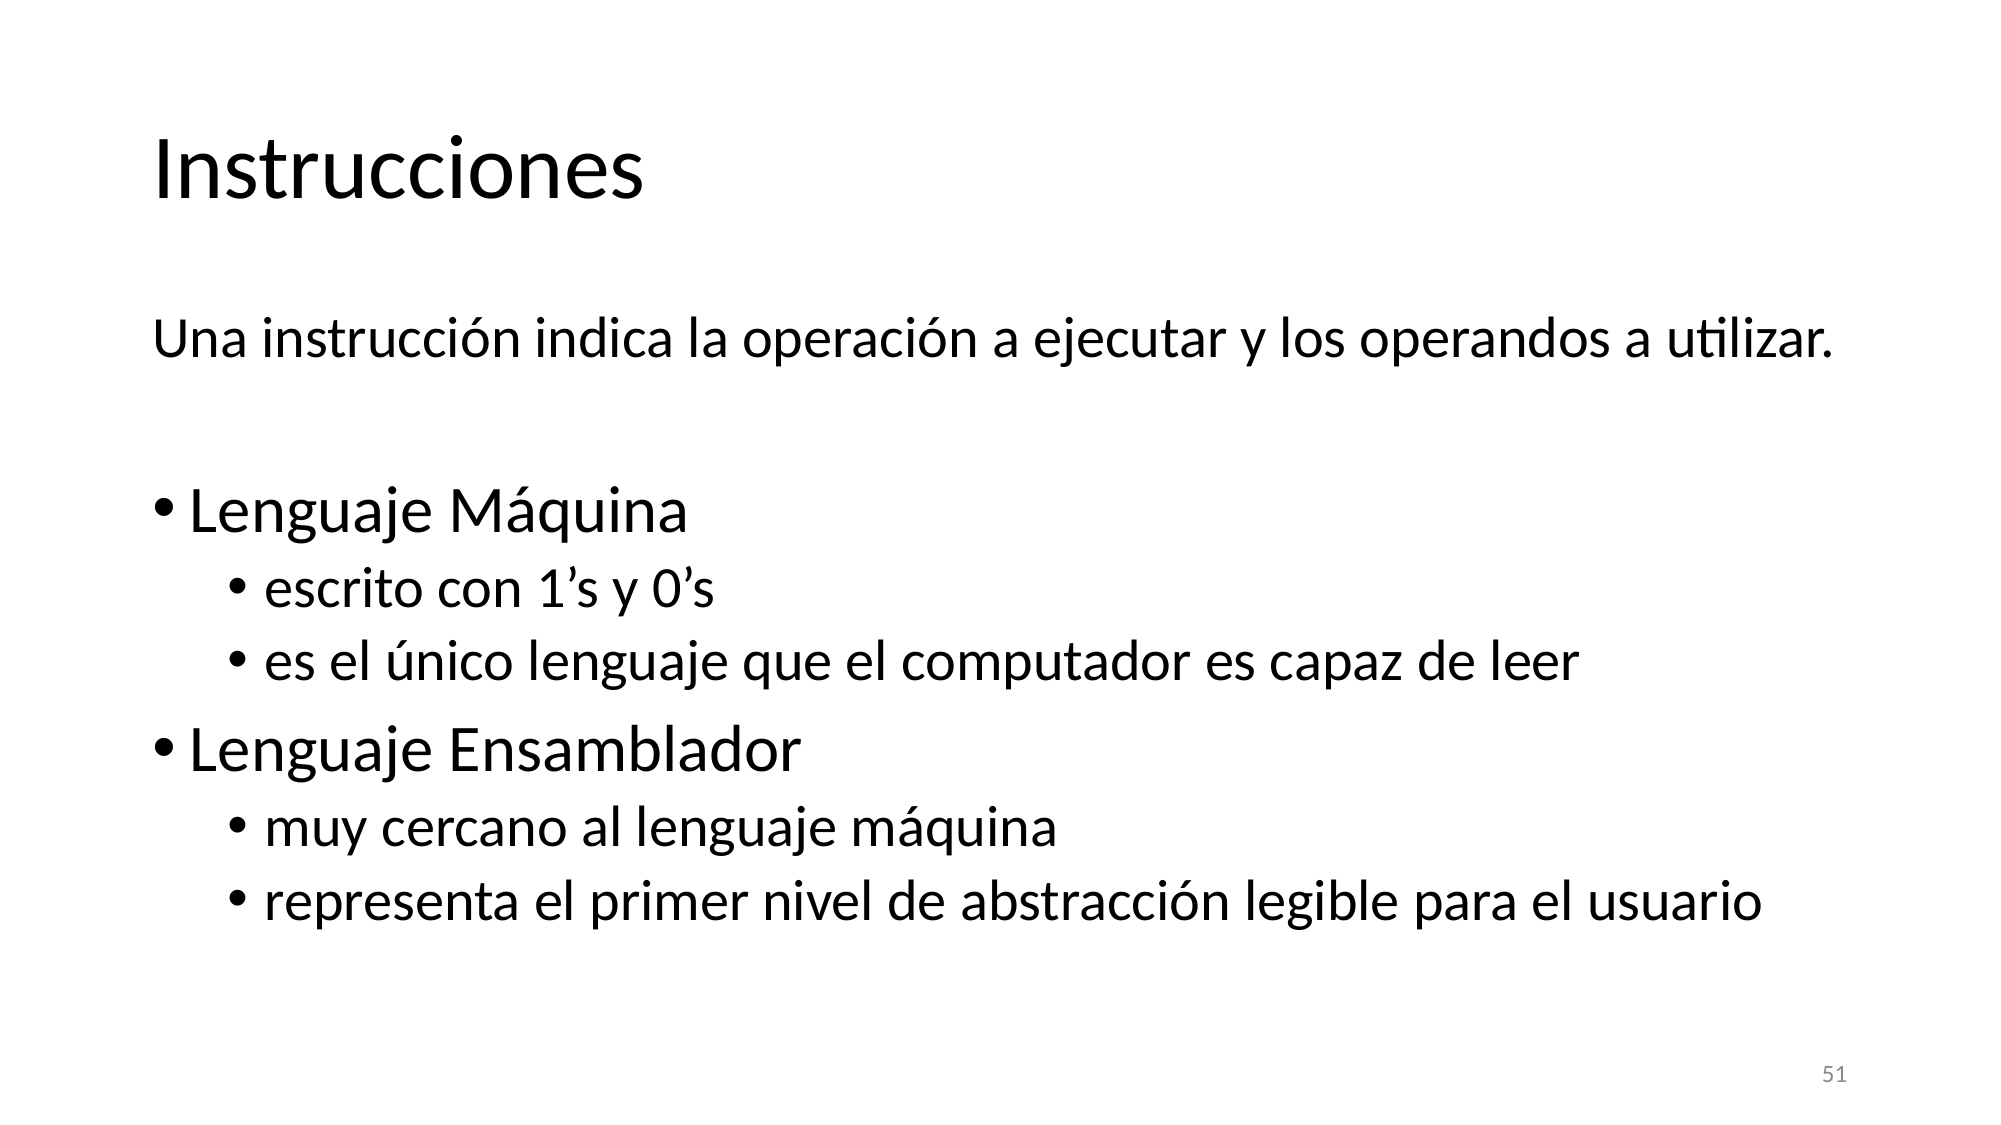

# Instrucciones
Una instrucción indica la operación a ejecutar y los operandos a utilizar.

Lenguaje Máquina
escrito con 1’s y 0’s
es el único lenguaje que el computador es capaz de leer
Lenguaje Ensamblador
muy cercano al lenguaje máquina
representa el primer nivel de abstracción legible para el usuario
51